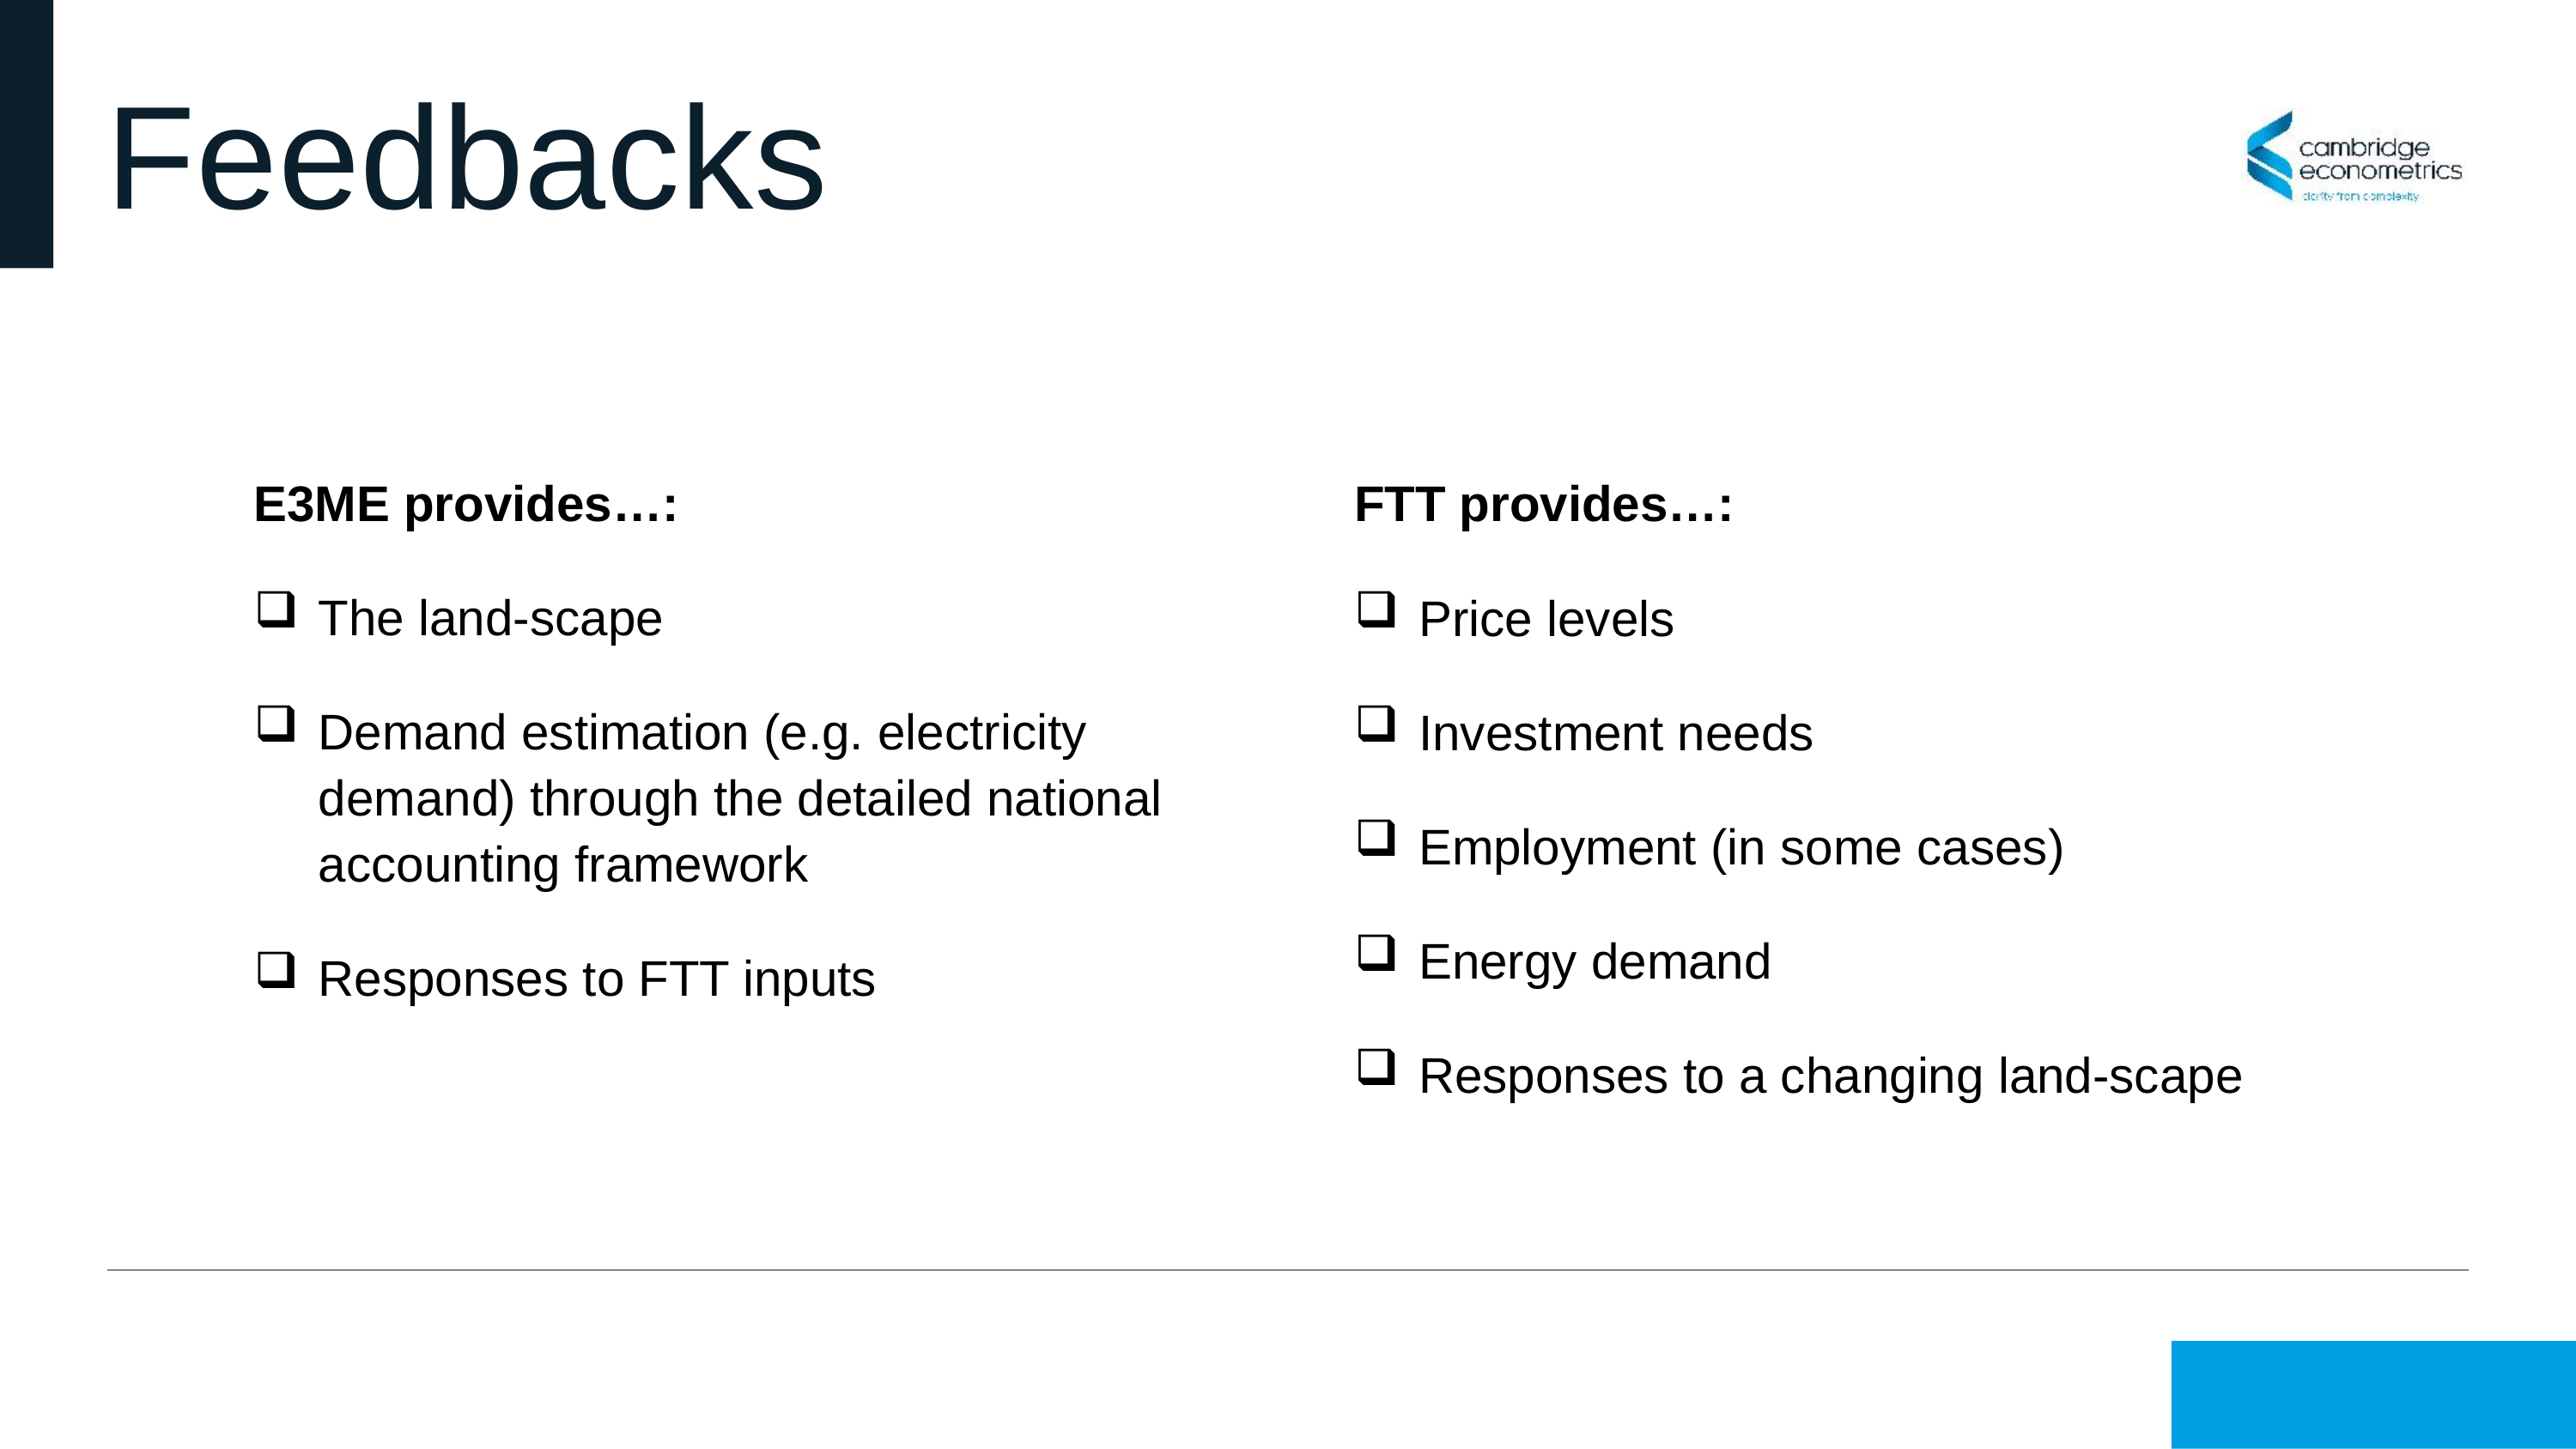

# Feedbacks
E3ME provides…:
The land-scape
Demand estimation (e.g. electricity demand) through the detailed national accounting framework
Responses to FTT inputs

FTT provides…:
Price levels
Investment needs
Employment (in some cases)
Energy demand
Responses to a changing land-scape